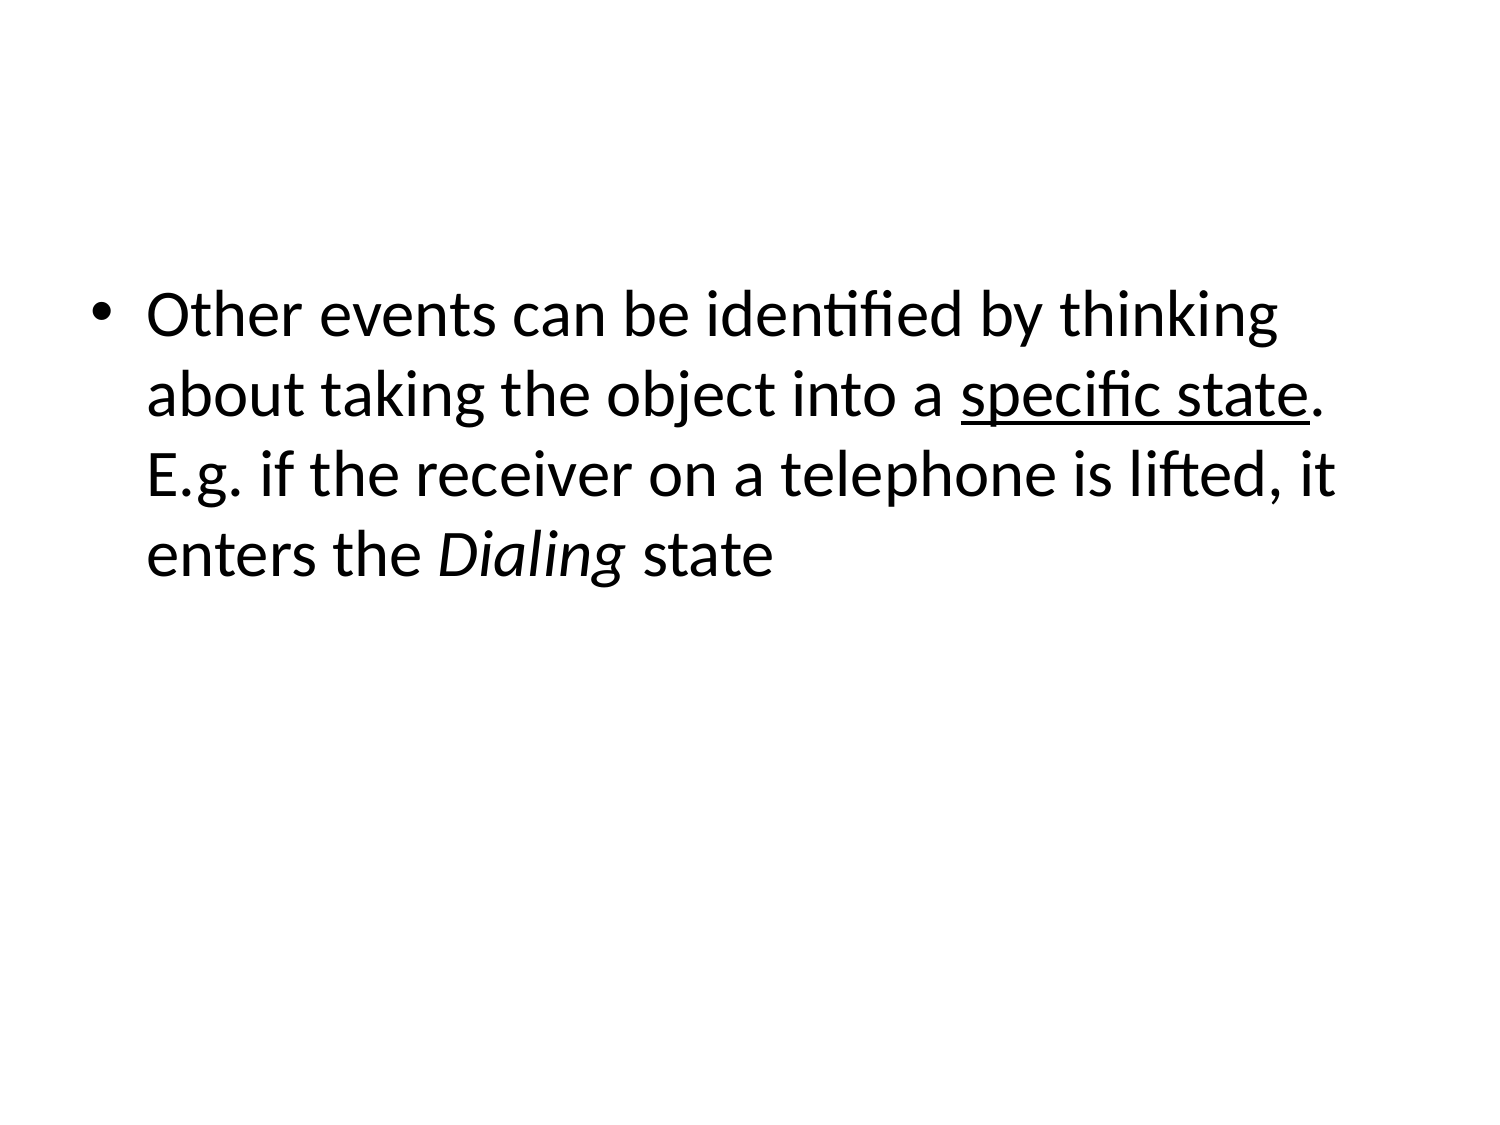

Other events can be identified by thinking about taking the object into a specific state. E.g. if the receiver on a telephone is lifted, it enters the Dialing state